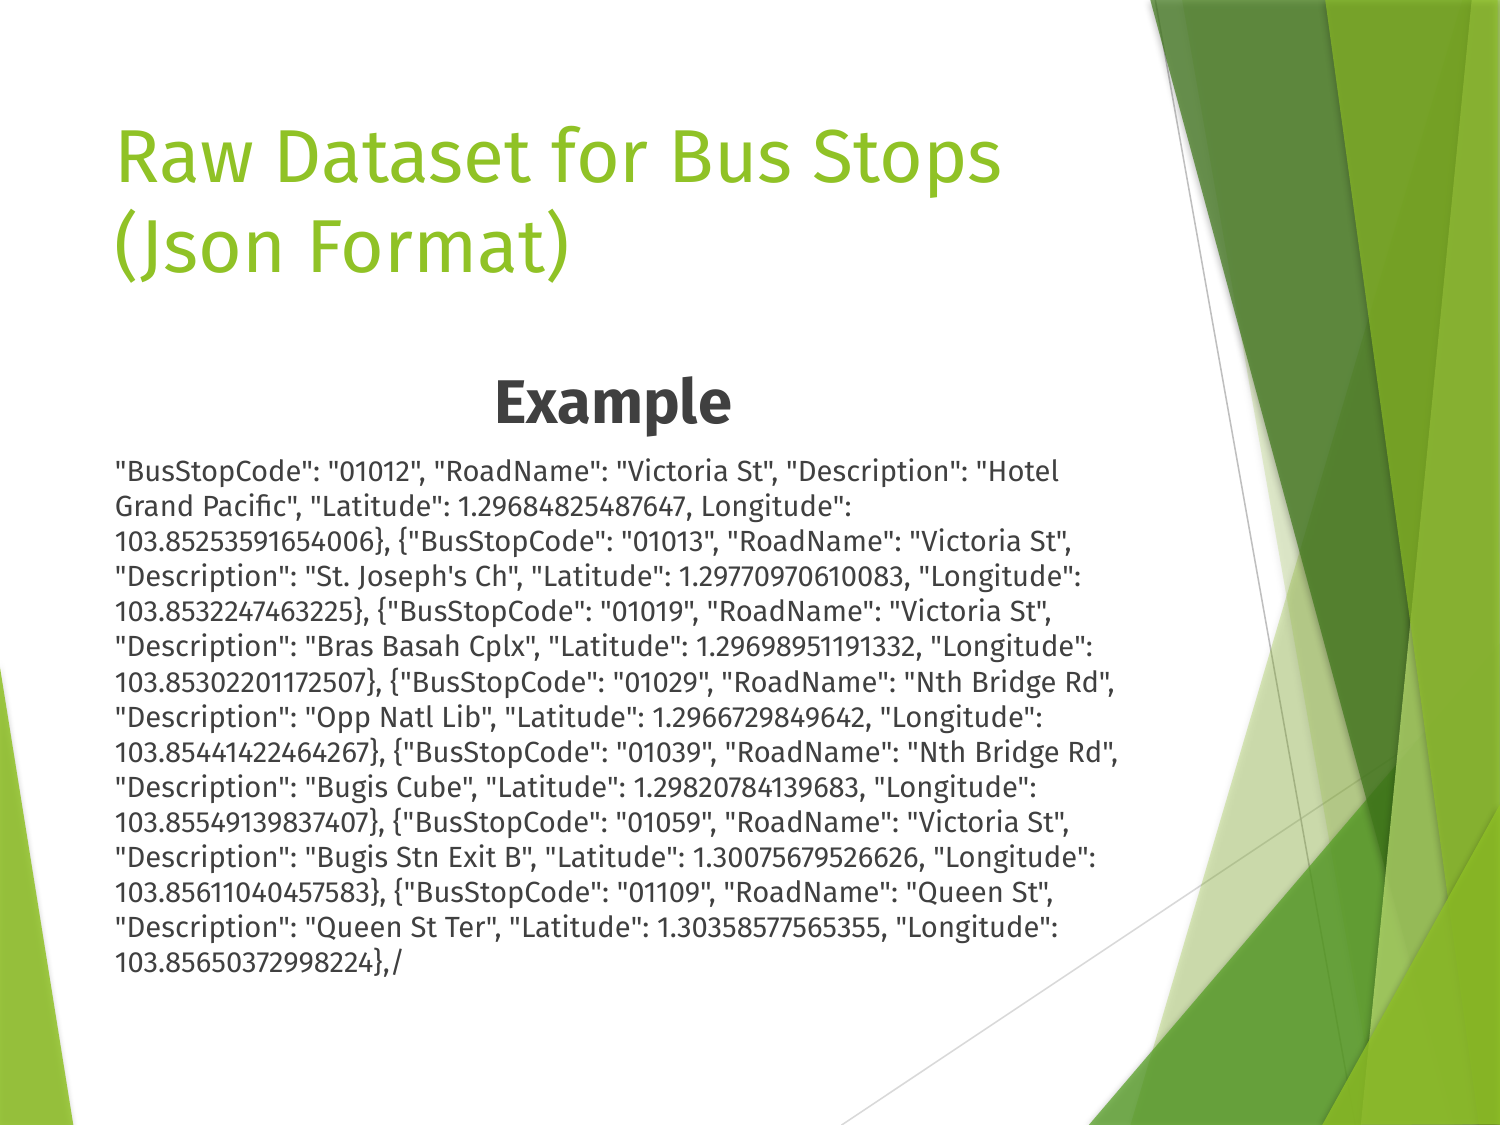

# Raw Dataset for Bus Stops (Json Format)
Example
"BusStopCode": "01012", "RoadName": "Victoria St", "Description": "Hotel Grand Pacific", "Latitude": 1.29684825487647, Longitude": 103.85253591654006}, {"BusStopCode": "01013", "RoadName": "Victoria St", "Description": "St. Joseph's Ch", "Latitude": 1.29770970610083, "Longitude": 103.8532247463225}, {"BusStopCode": "01019", "RoadName": "Victoria St", "Description": "Bras Basah Cplx", "Latitude": 1.29698951191332, "Longitude": 103.85302201172507}, {"BusStopCode": "01029", "RoadName": "Nth Bridge Rd", "Description": "Opp Natl Lib", "Latitude": 1.2966729849642, "Longitude": 103.85441422464267}, {"BusStopCode": "01039", "RoadName": "Nth Bridge Rd", "Description": "Bugis Cube", "Latitude": 1.29820784139683, "Longitude": 103.85549139837407}, {"BusStopCode": "01059", "RoadName": "Victoria St", "Description": "Bugis Stn Exit B", "Latitude": 1.30075679526626, "Longitude": 103.85611040457583}, {"BusStopCode": "01109", "RoadName": "Queen St", "Description": "Queen St Ter", "Latitude": 1.30358577565355, "Longitude": 103.85650372998224},/